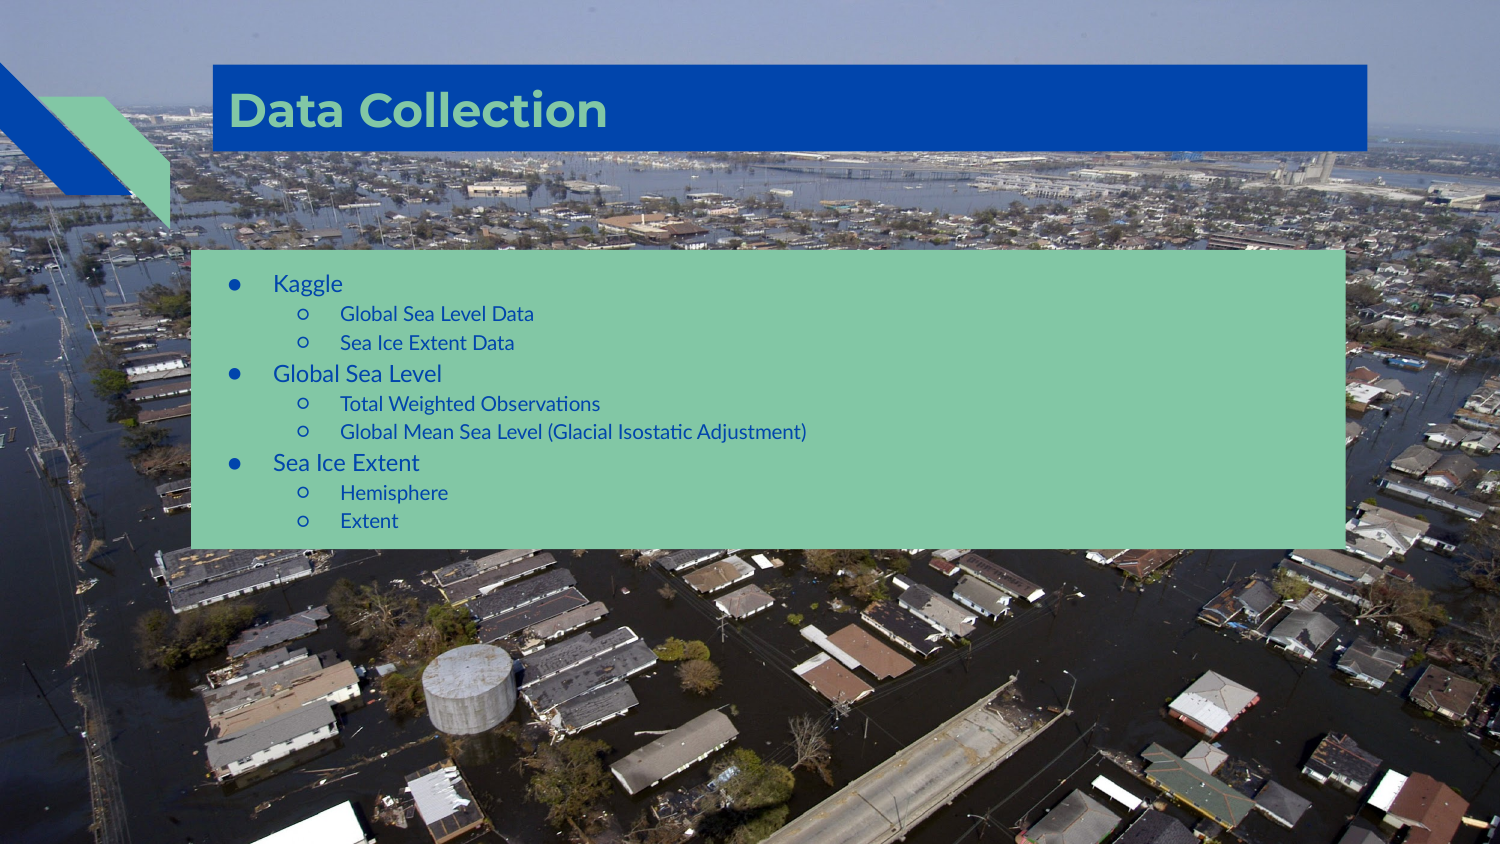

# Data Collection
Kaggle
Global Sea Level Data
Sea Ice Extent Data
Global Sea Level
Total Weighted Observations
Global Mean Sea Level (Glacial Isostatic Adjustment)
Sea Ice Extent
Hemisphere
Extent